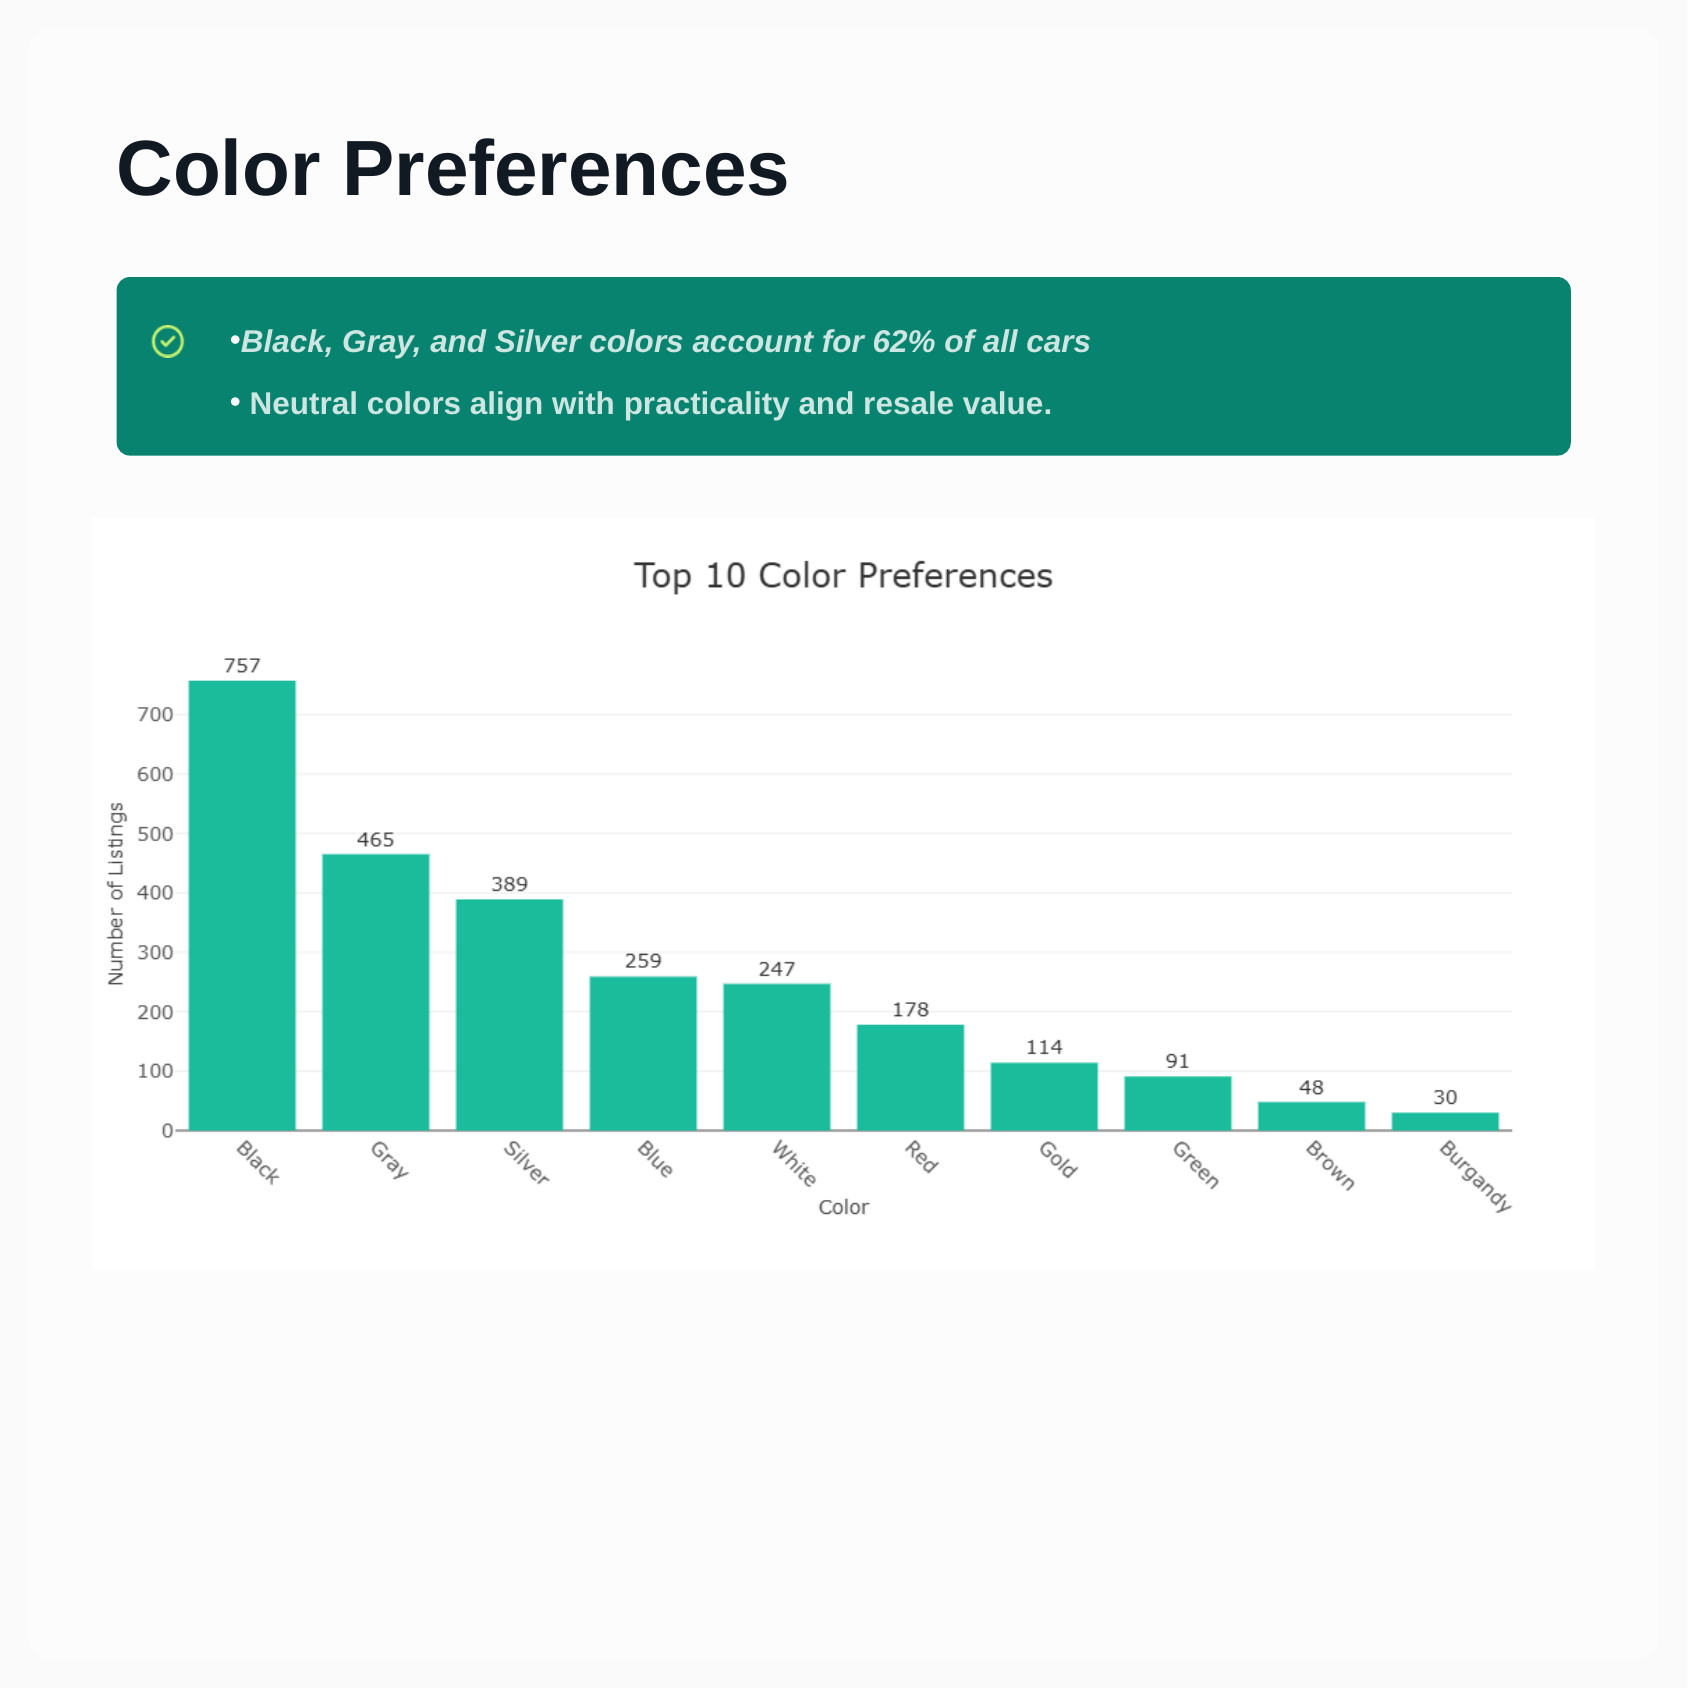

Color Preferences

Black, Gray, and Silver colors account for 62% of all cars

 Neutral colors align with practicality and resale value.